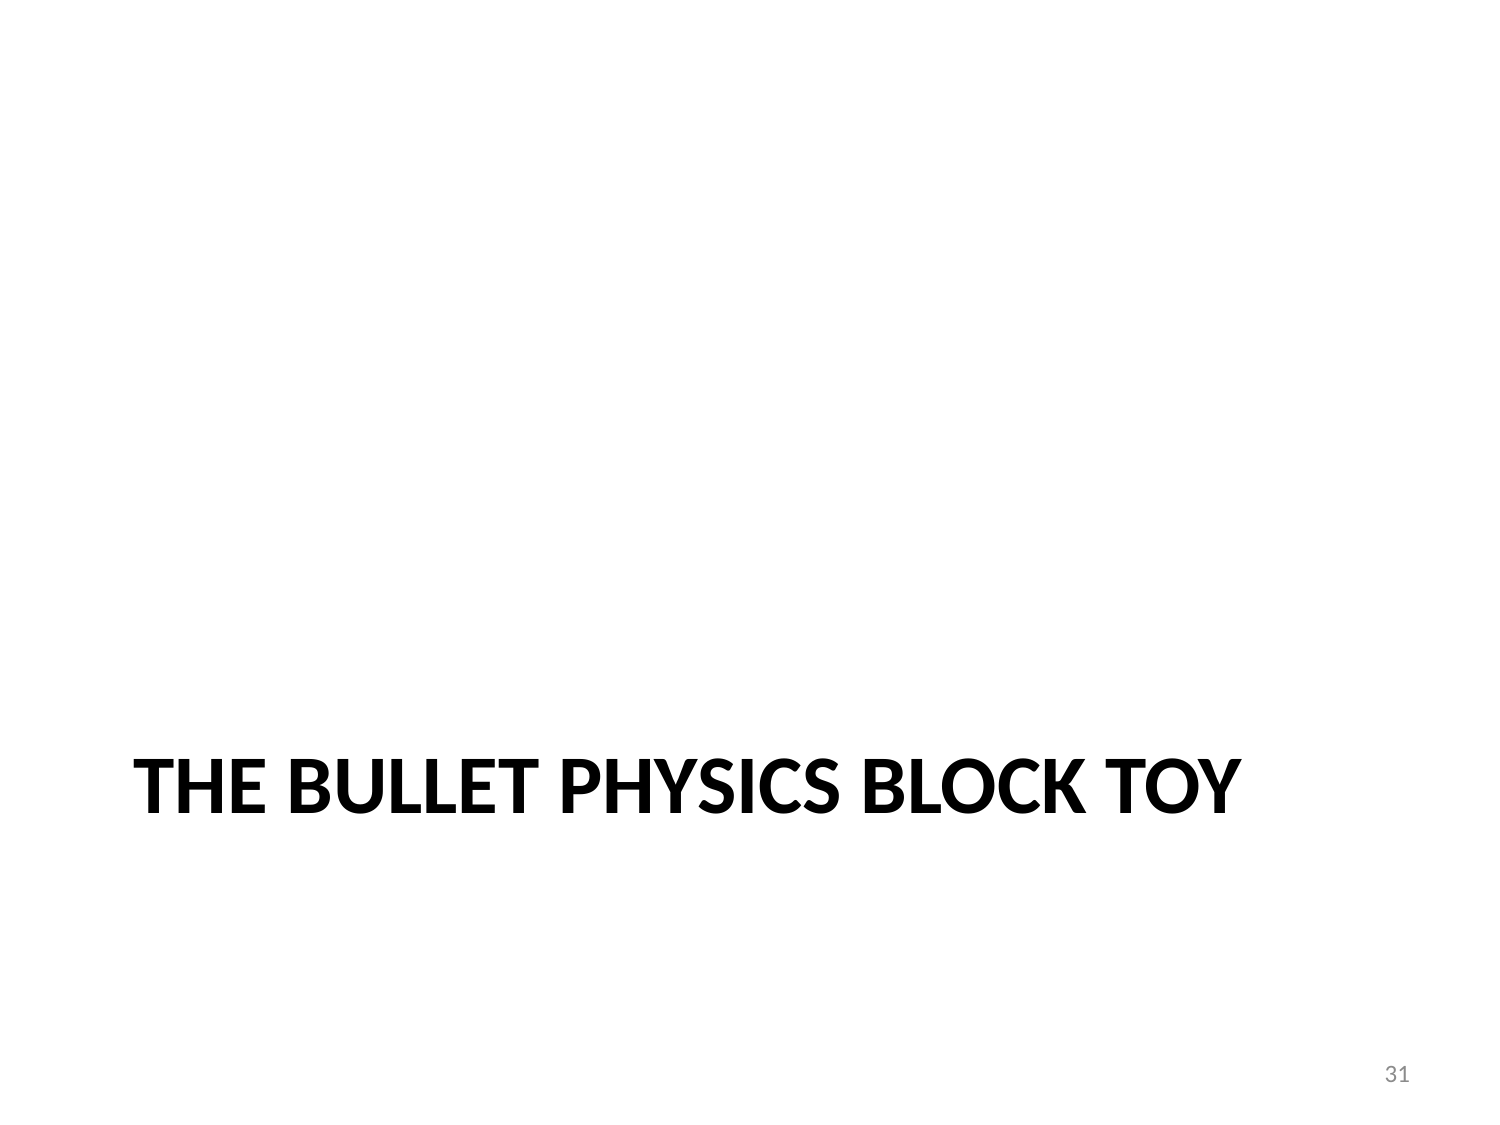

# The Bullet Physics Block Toy
31